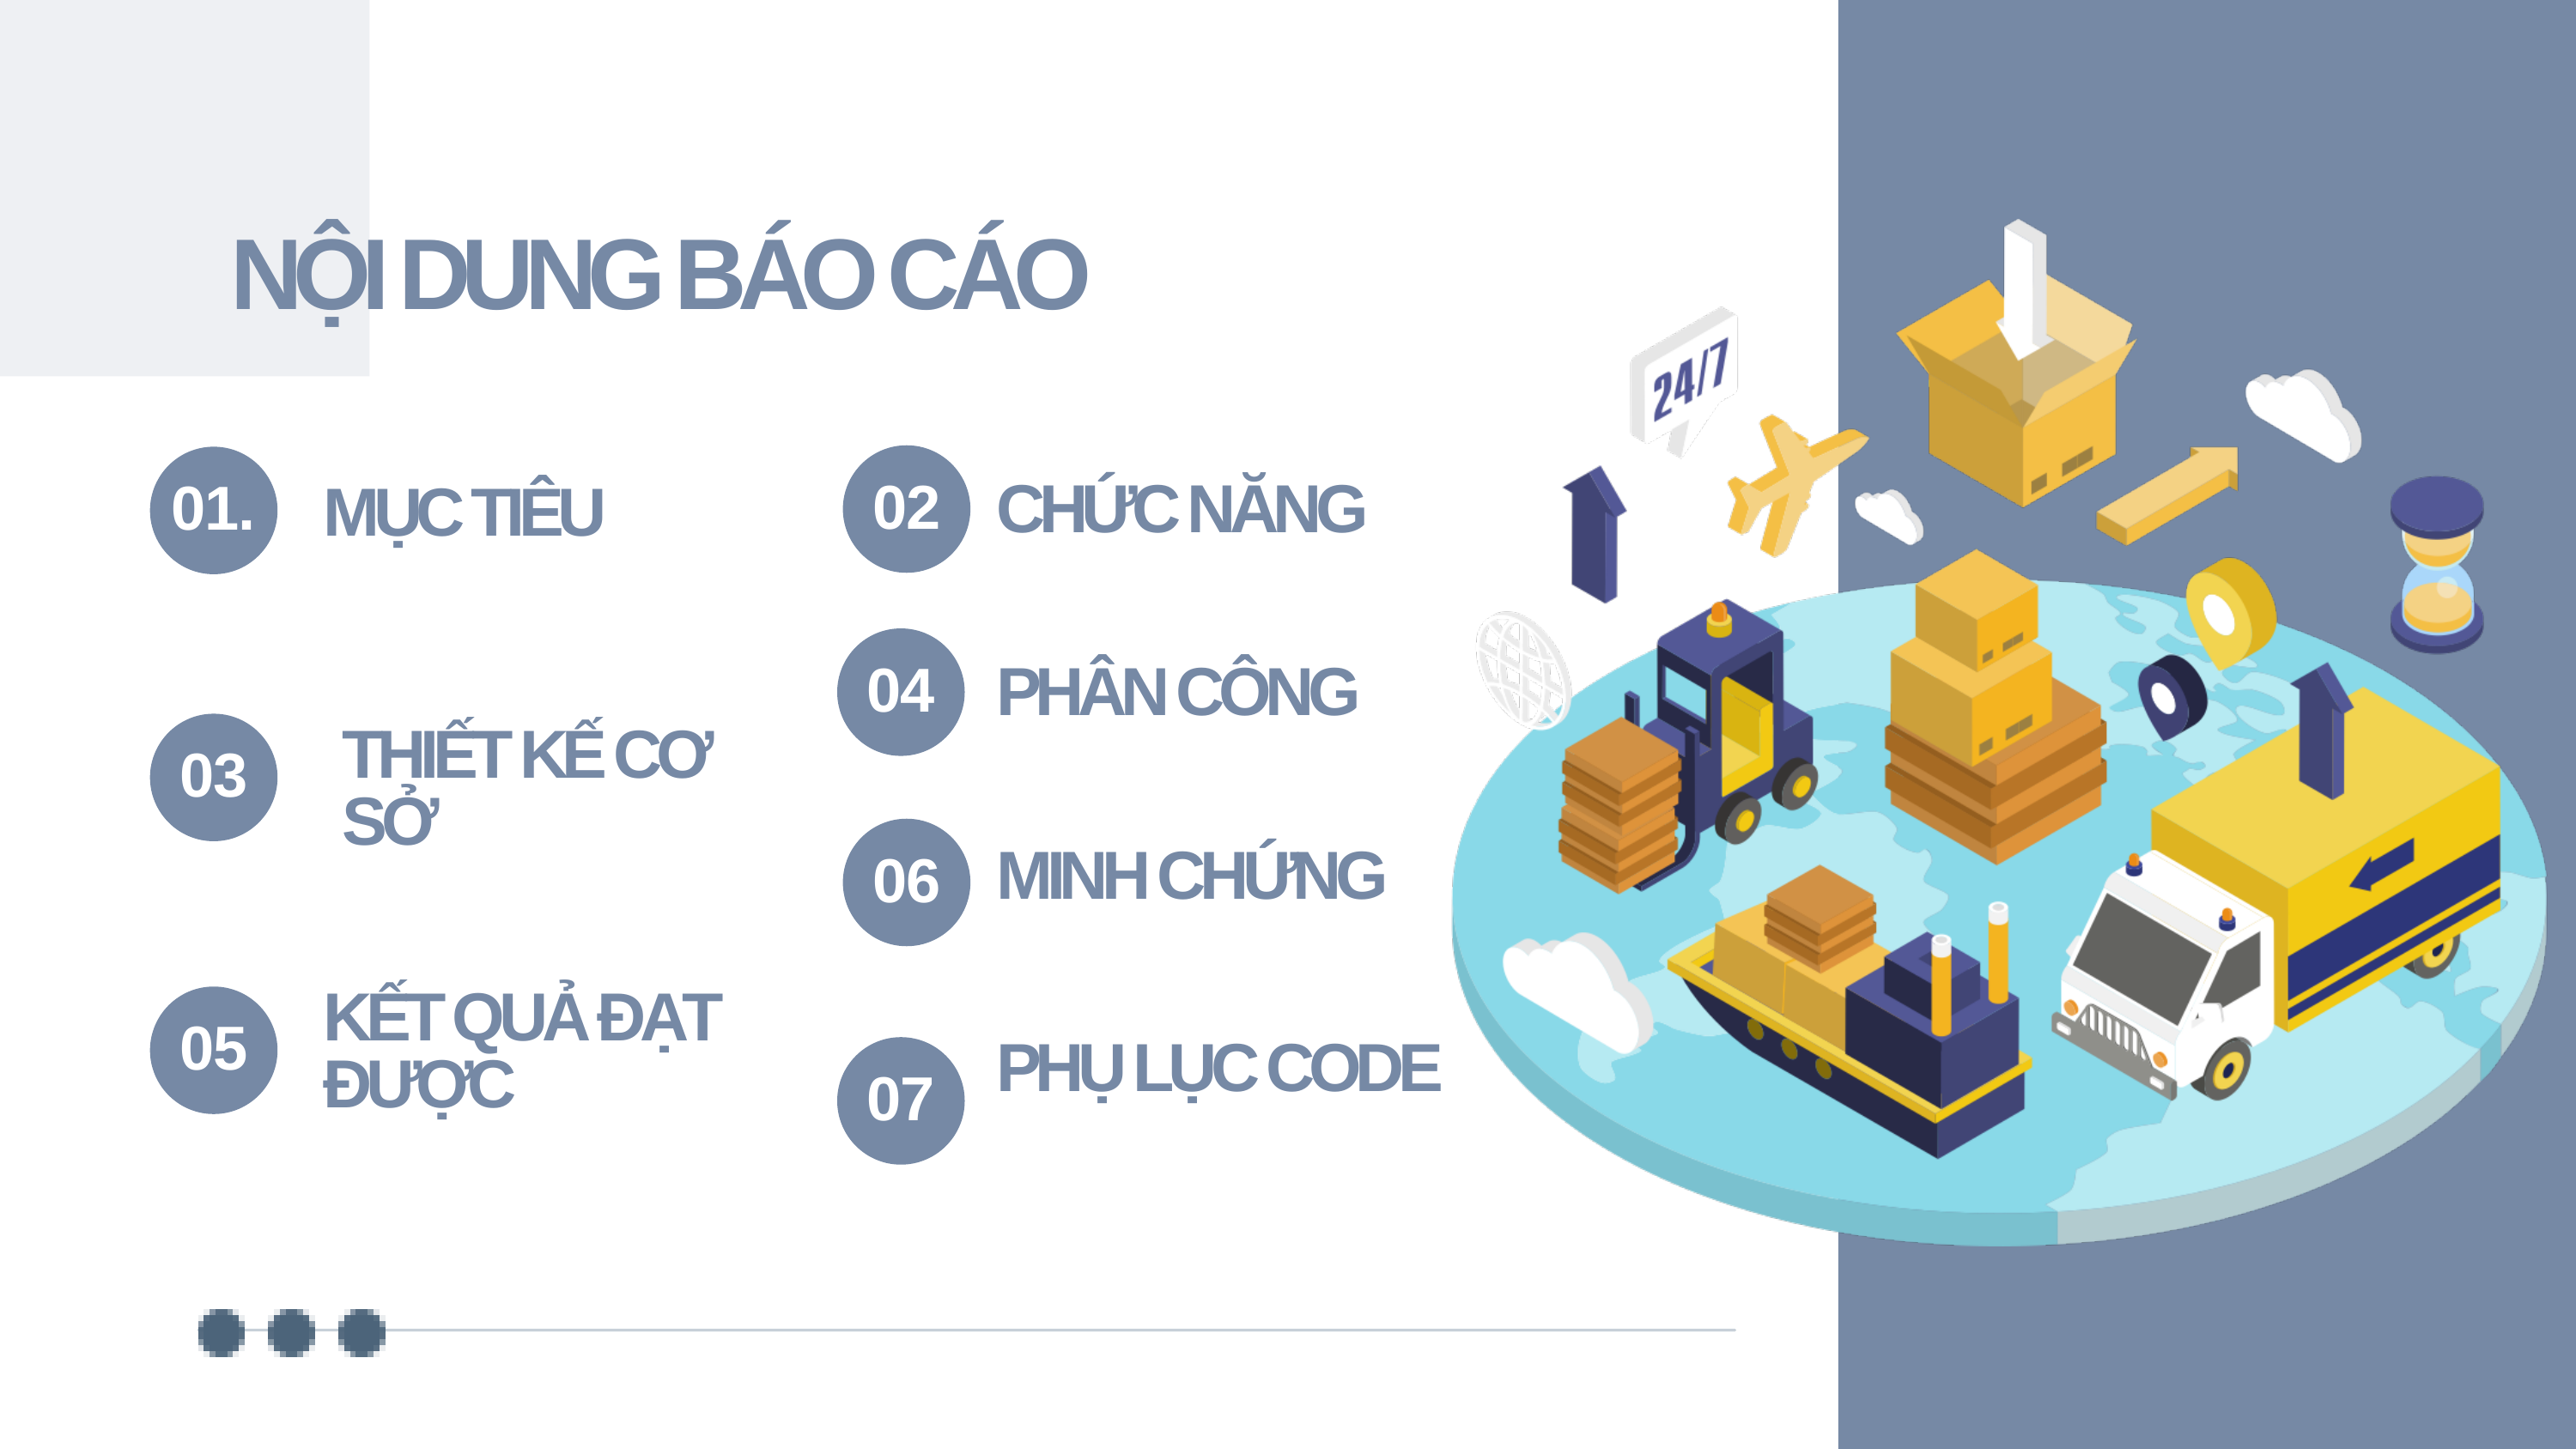

NỘI DUNG BÁO CÁO

CHỨC NĂNG
02
01.
MỤC TIÊU

PHÂN CÔNG
04

THIẾT KẾ CƠ SỞ
03

MINH CHỨNG
06

KẾT QUẢ ĐẠT ĐƯỢC
05

PHỤ LỤC CODE
07